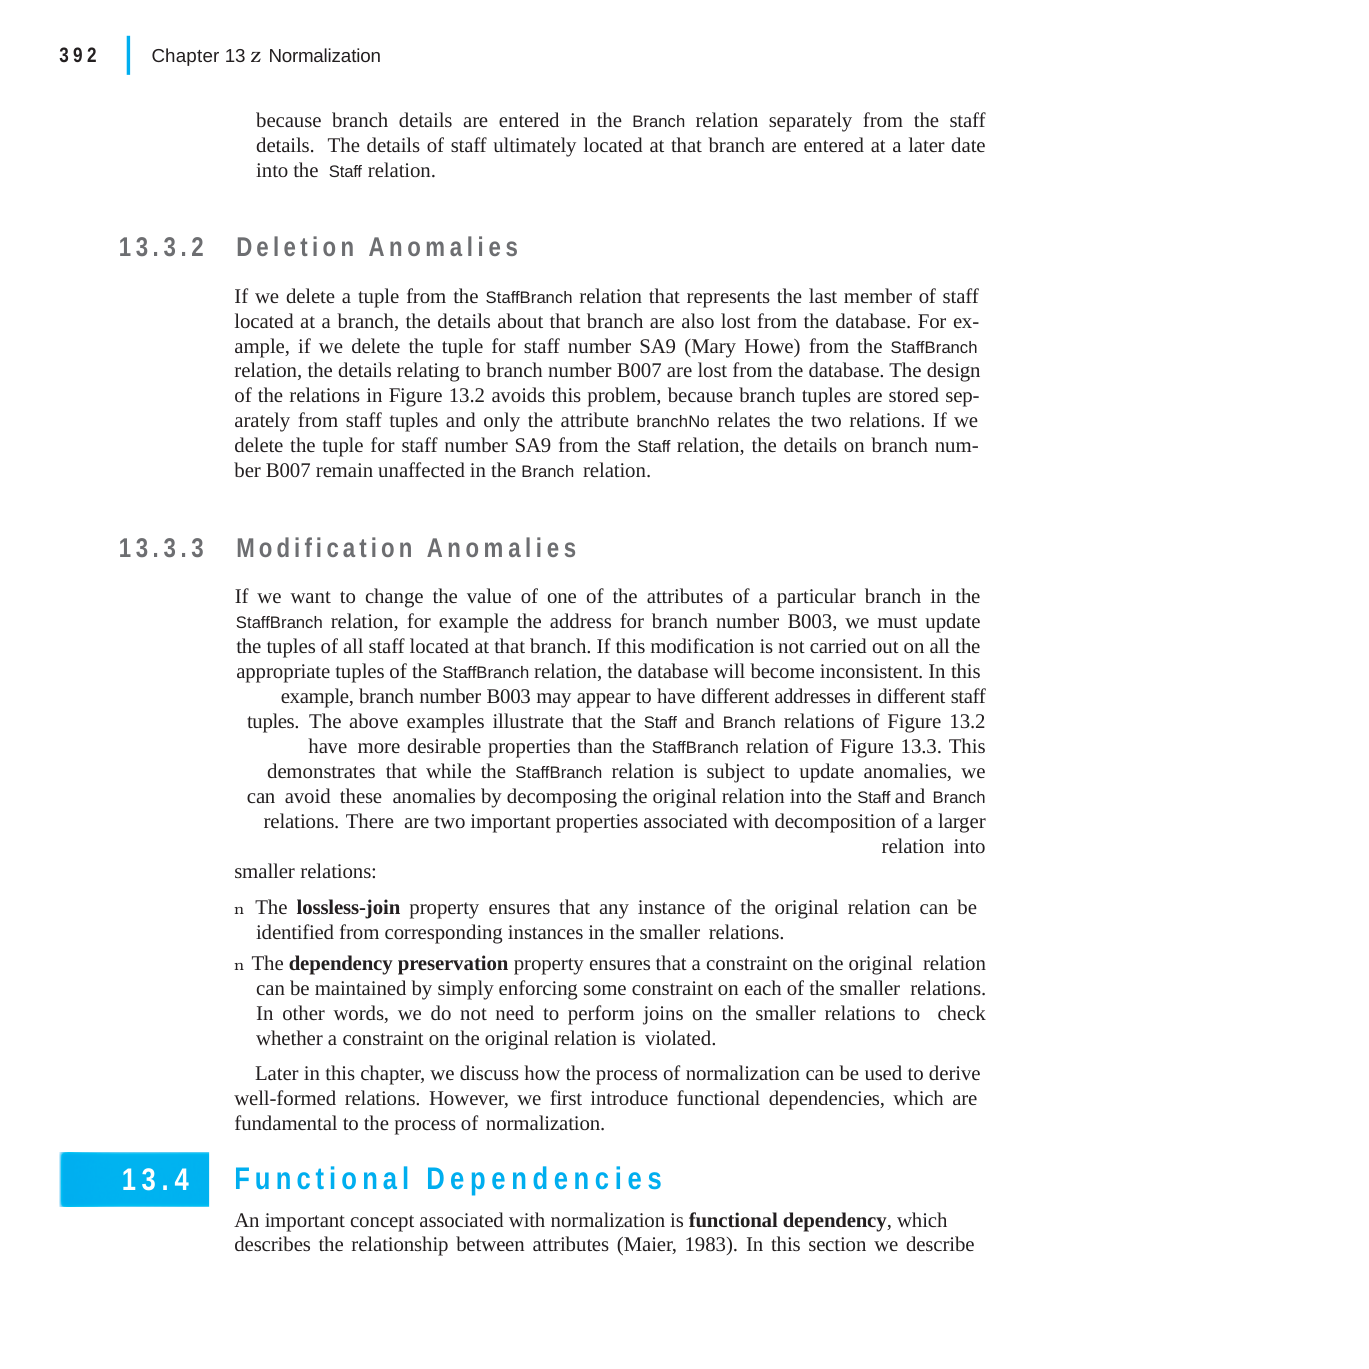

|
392	Chapter 13 z Normalization
because branch details are entered in the Branch relation separately from the staff details.  The details of staff ultimately located at that branch are entered at a later date into the  Staff relation.

13.3.2	Deletion Anomalies
If we delete a tuple from the StaffBranch relation that represents the last member of staff  located at a branch, the details about that branch are also lost from the database. For ex-  ample, if we delete the tuple for staff number SA9 (Mary Howe) from the StaffBranch  relation, the details relating to branch number B007 are lost from the database. The design  of the relations in Figure 13.2 avoids this problem, because branch tuples are stored sep-  arately from staff tuples and only the attribute branchNo relates the two relations. If we  delete the tuple for staff number SA9 from the Staff relation, the details on branch num-  ber B007 remain unaffected in the Branch relation.

13.3.3	Modification Anomalies
If we want to change the value of one of the attributes of a particular branch in the  StaffBranch relation, for example the address for branch number B003, we must update  the tuples of all staff located at that branch. If this modification is not carried out on all the  appropriate tuples of the StaffBranch relation, the database will become inconsistent. In this  example, branch number B003 may appear to have different addresses in different staff tuples.  The above examples illustrate that the Staff and Branch relations of Figure 13.2 have  more desirable properties than the StaffBranch relation of Figure 13.3. This demonstrates  that while the StaffBranch relation is subject to update anomalies, we can avoid these  anomalies by decomposing the original relation into the Staff and Branch relations. There  are two important properties associated with decomposition of a larger relation into
smaller relations:
n The lossless-join property ensures that any instance of the original relation can be  identified from corresponding instances in the smaller relations.
n The dependency preservation property ensures that a constraint on the original  relation can be maintained by simply enforcing some constraint on each of the smaller  relations. In other words, we do not need to perform joins on the smaller relations to  check whether a constraint on the original relation is violated.
Later in this chapter, we discuss how the process of normalization can be used to derive  well-formed relations. However, we first introduce functional dependencies, which are  fundamental to the process of normalization.
Functional Dependencies
An important concept associated with normalization is functional dependency, which  describes the relationship between attributes (Maier, 1983). In this section we describe

13.4